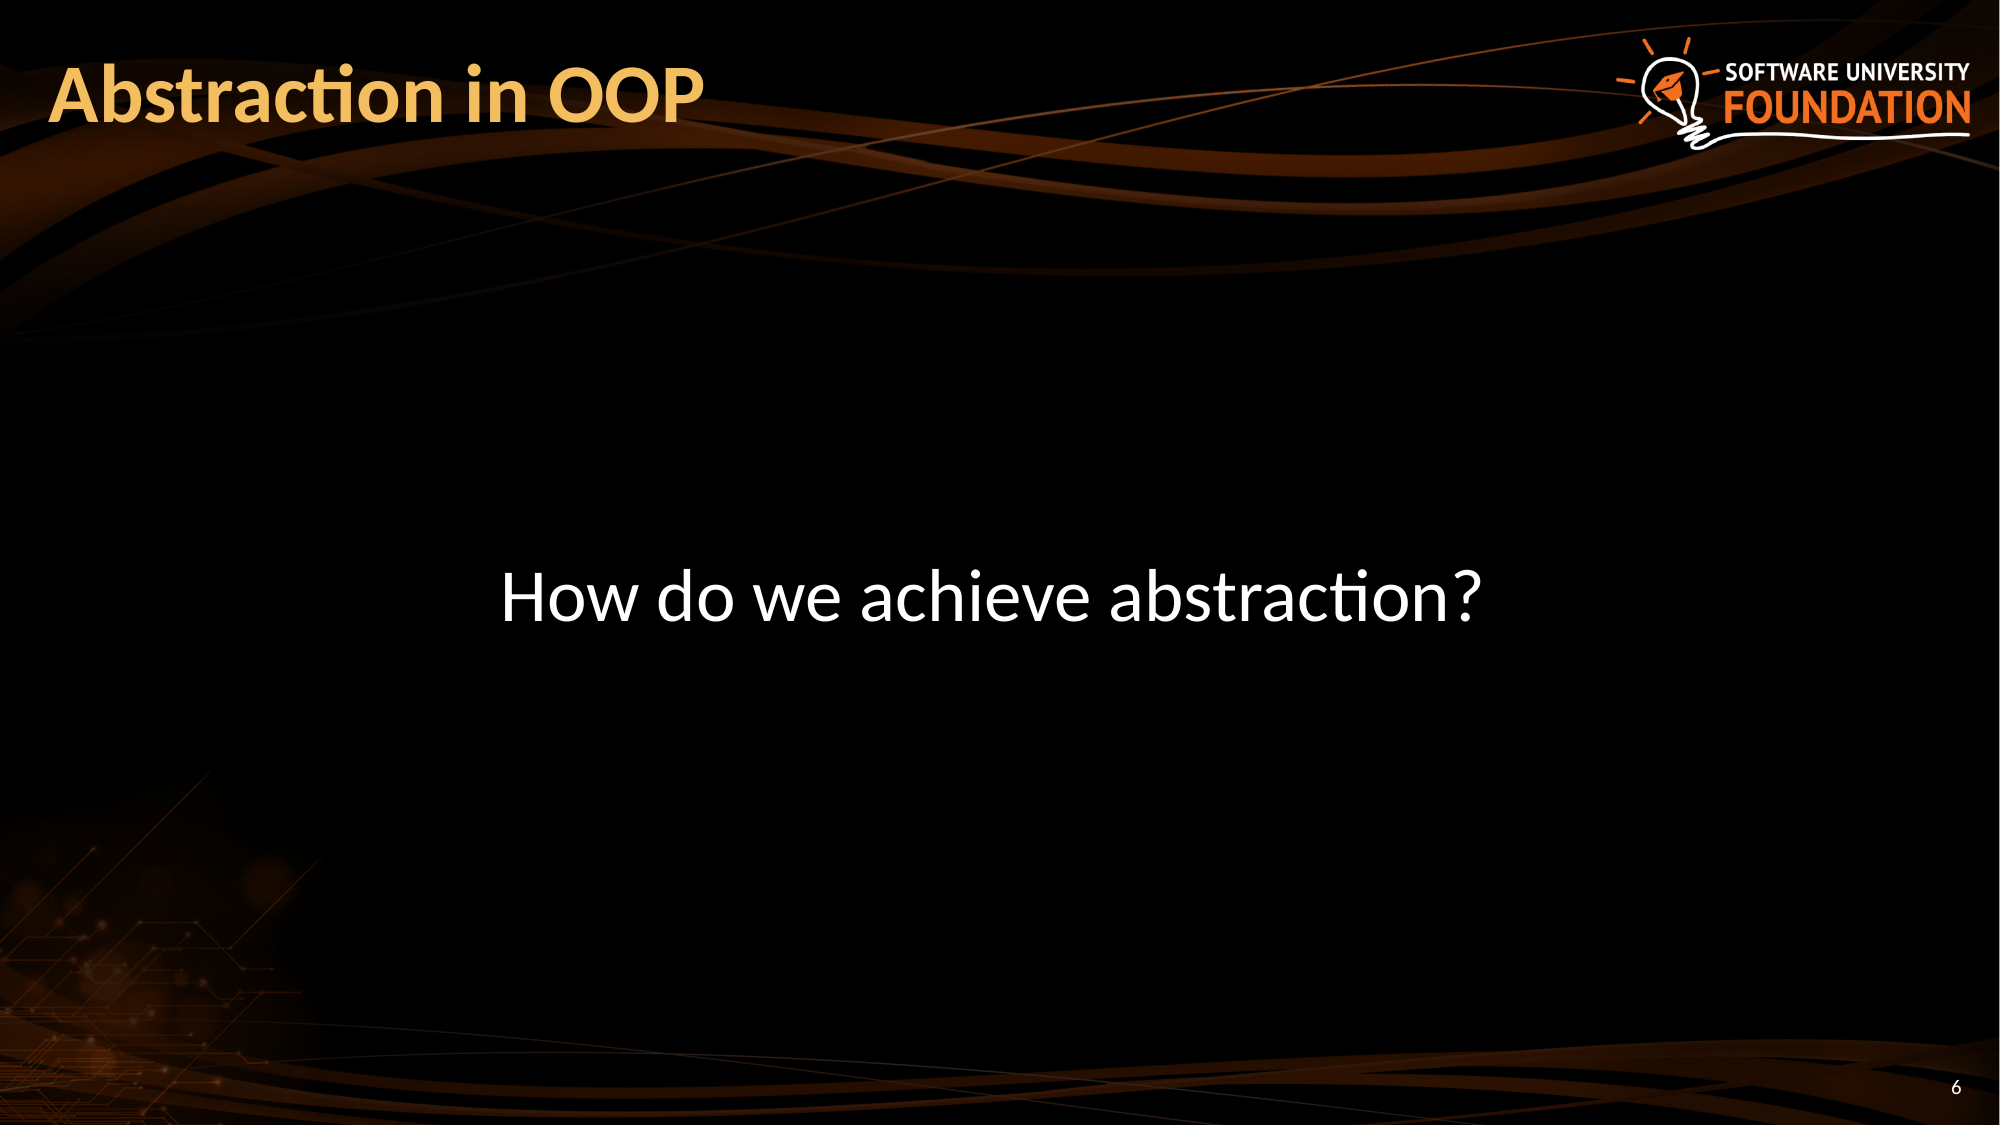

# Abstraction in OOP

How do we achieve abstraction?
6